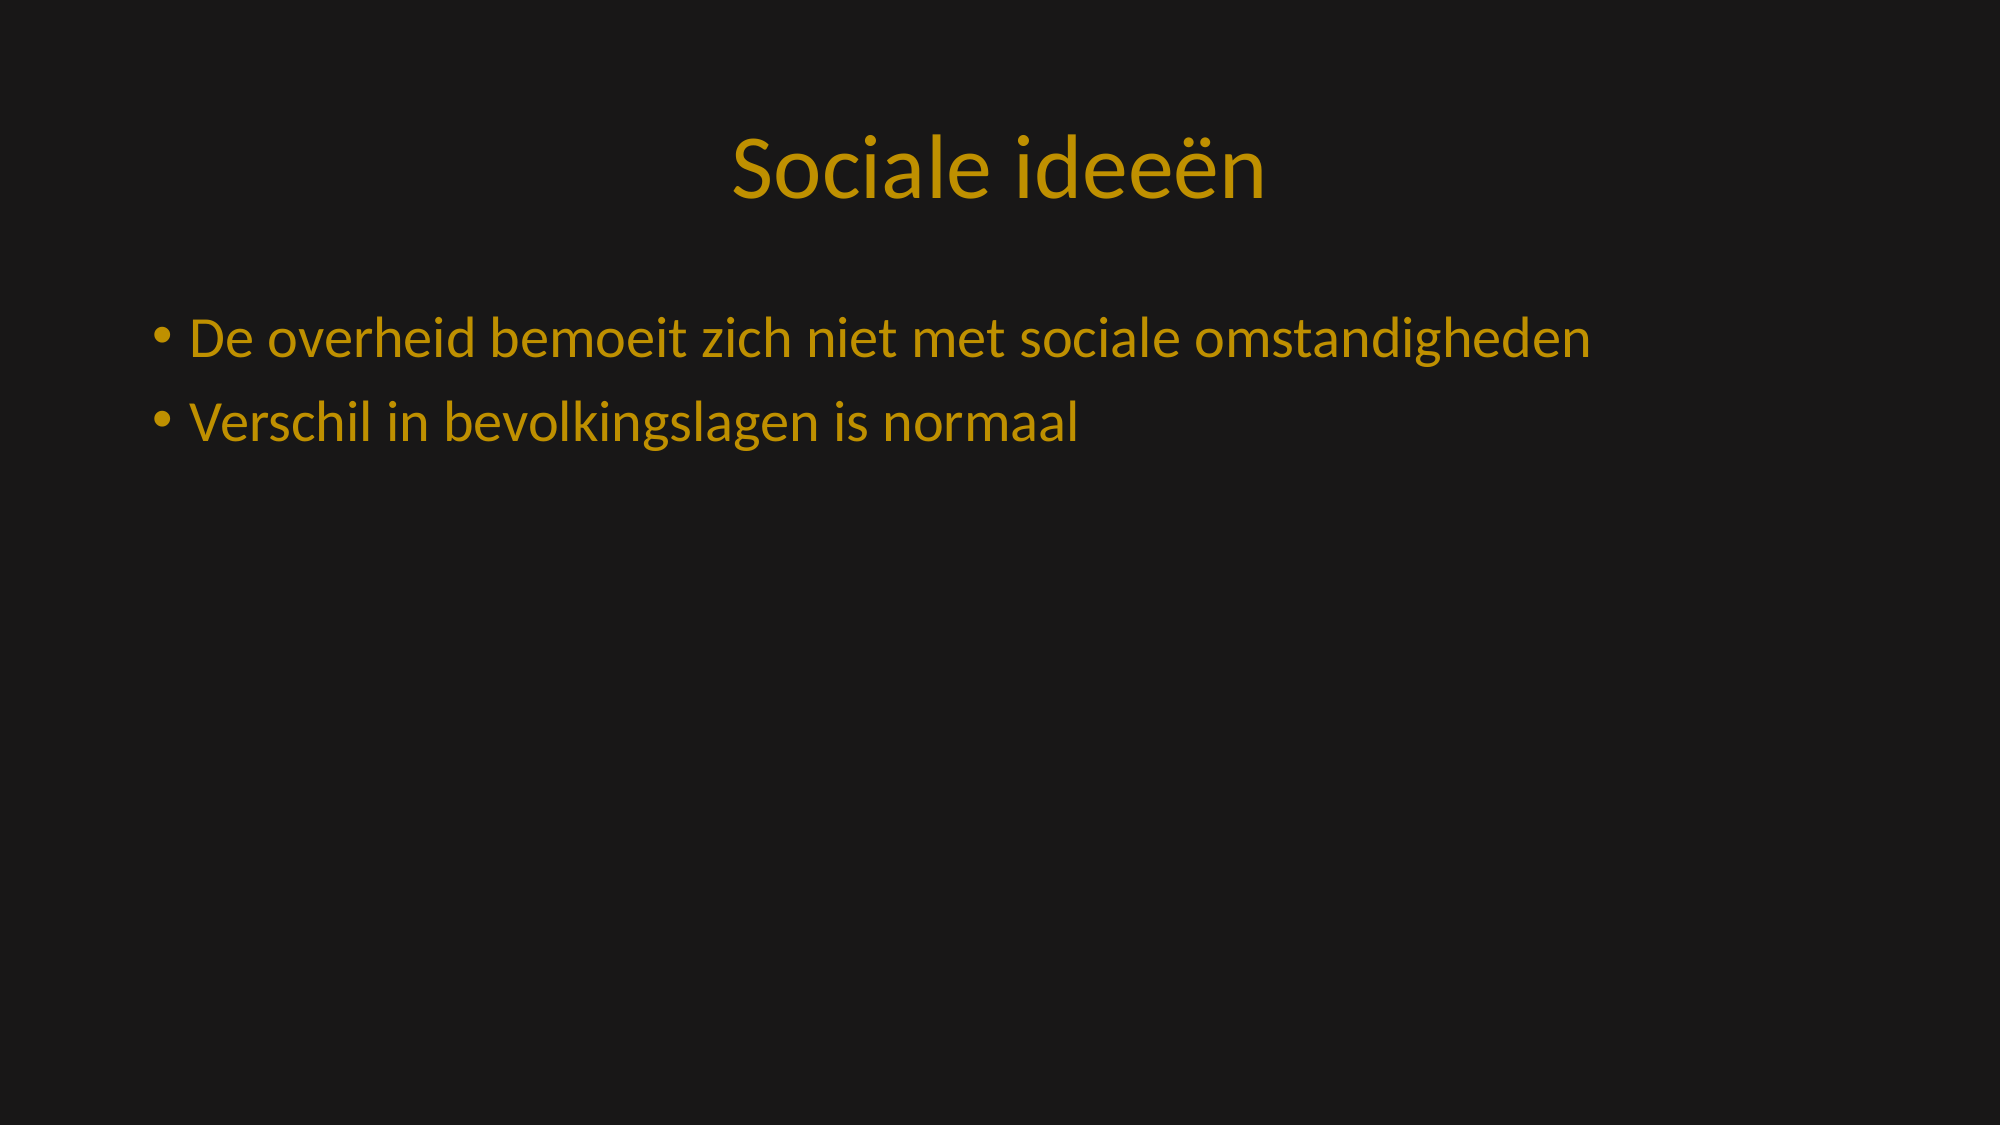

# Sociale ideeën
De overheid bemoeit zich niet met sociale omstandigheden
Verschil in bevolkingslagen is normaal